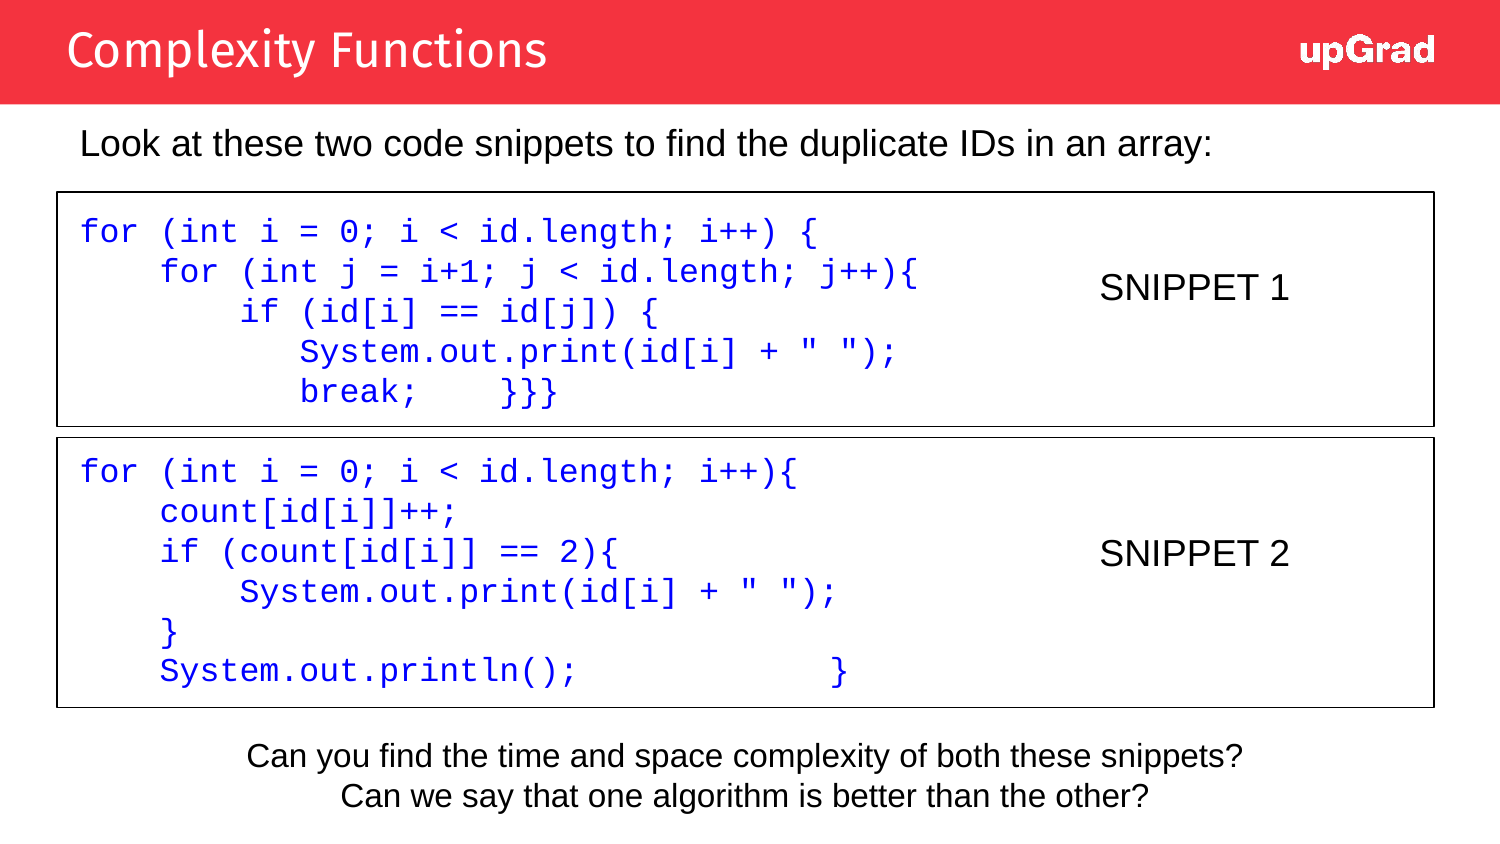

Complexity Functions

Look at these two code snippets to find the duplicate IDs in an array:

for (int i = 0; i < id.length; i++) {
    for (int j = i+1; j < id.length; j++){
        if (id[i] == id[j]) {
           System.out.print(id[i] + " ");
           break;    }}}

for (int i = 0; i < id.length; i++){
    count[id[i]]++;
    if (count[id[i]] == 2){
        System.out.print(id[i] + " ");
    }
    System.out.println();		}

SNIPPET 1

SNIPPET 2
Can you find the time and space complexity of both these snippets?
Can we say that one algorithm is better than the other?